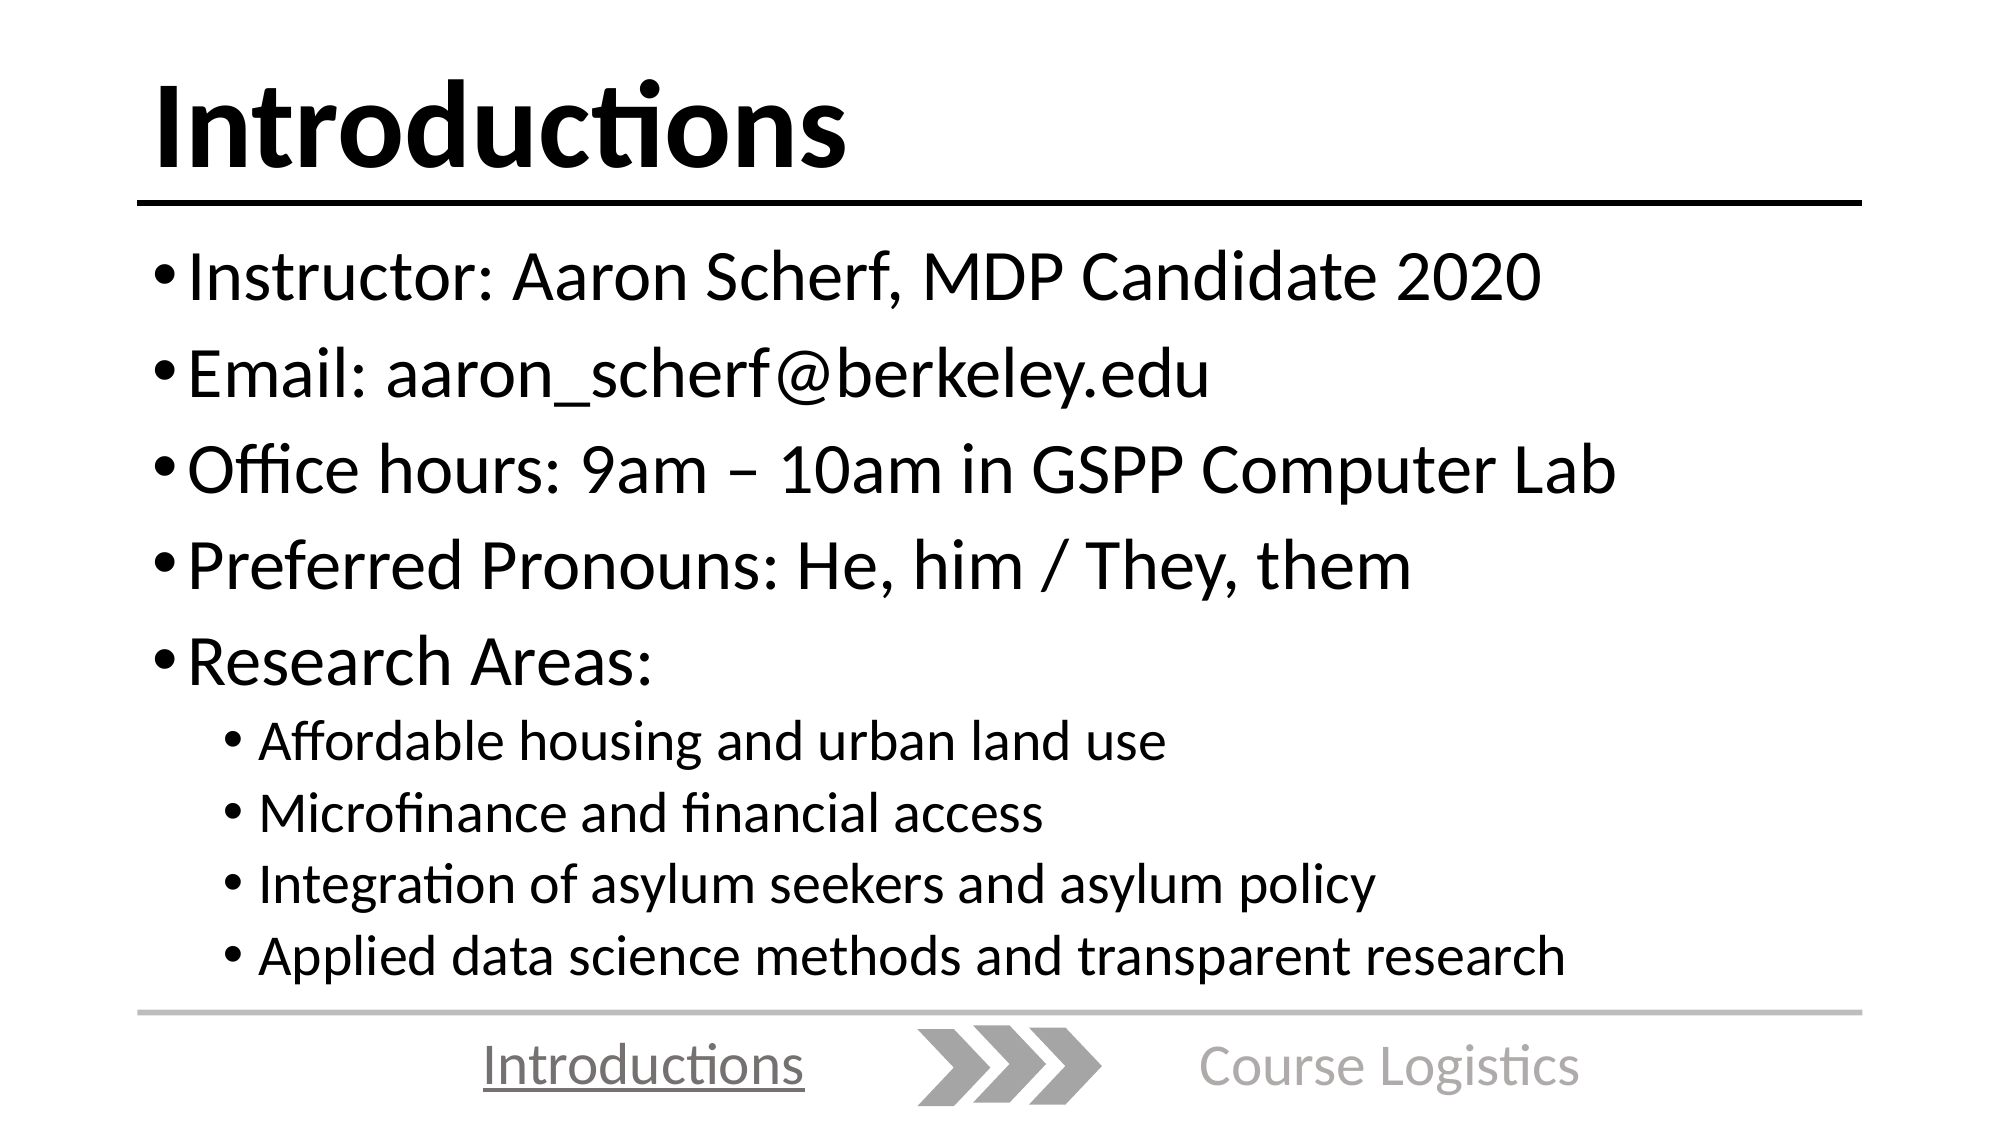

# Introductions
Instructor: Aaron Scherf, MDP Candidate 2020
Email: aaron_scherf@berkeley.edu
Office hours: 9am – 10am in GSPP Computer Lab
Preferred Pronouns: He, him / They, them
Research Areas:
Affordable housing and urban land use
Microfinance and financial access
Integration of asylum seekers and asylum policy
Applied data science methods and transparent research

Introductions
Course Logistics